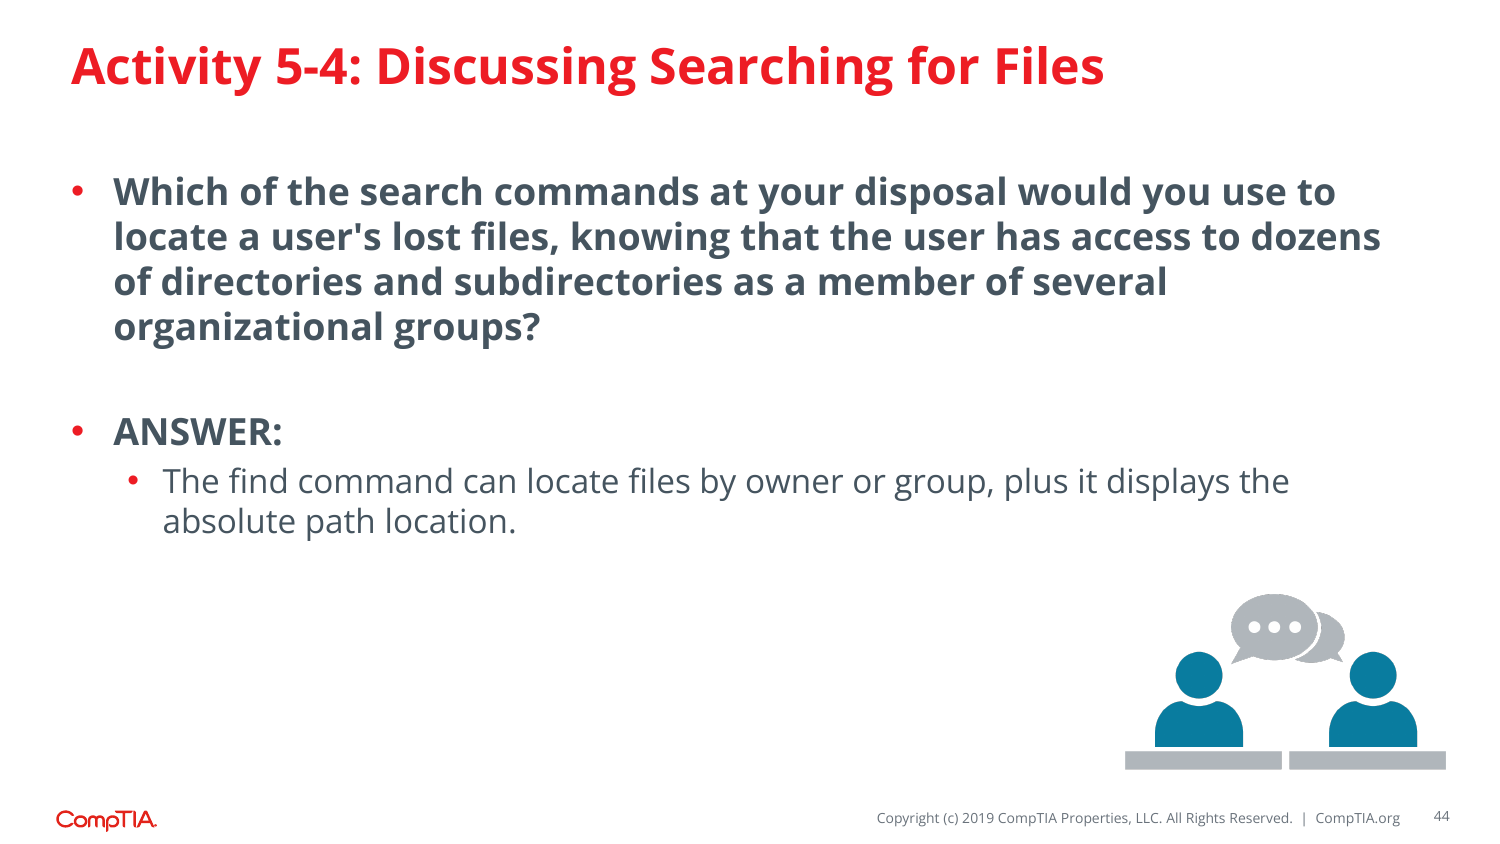

# Activity 5-4: Discussing Searching for Files
Which of the search commands at your disposal would you use to locate a user's lost files, knowing that the user has access to dozens of directories and subdirectories as a member of several organizational groups?

ANSWER:
The find command can locate files by owner or group, plus it displays the absolute path location.
44